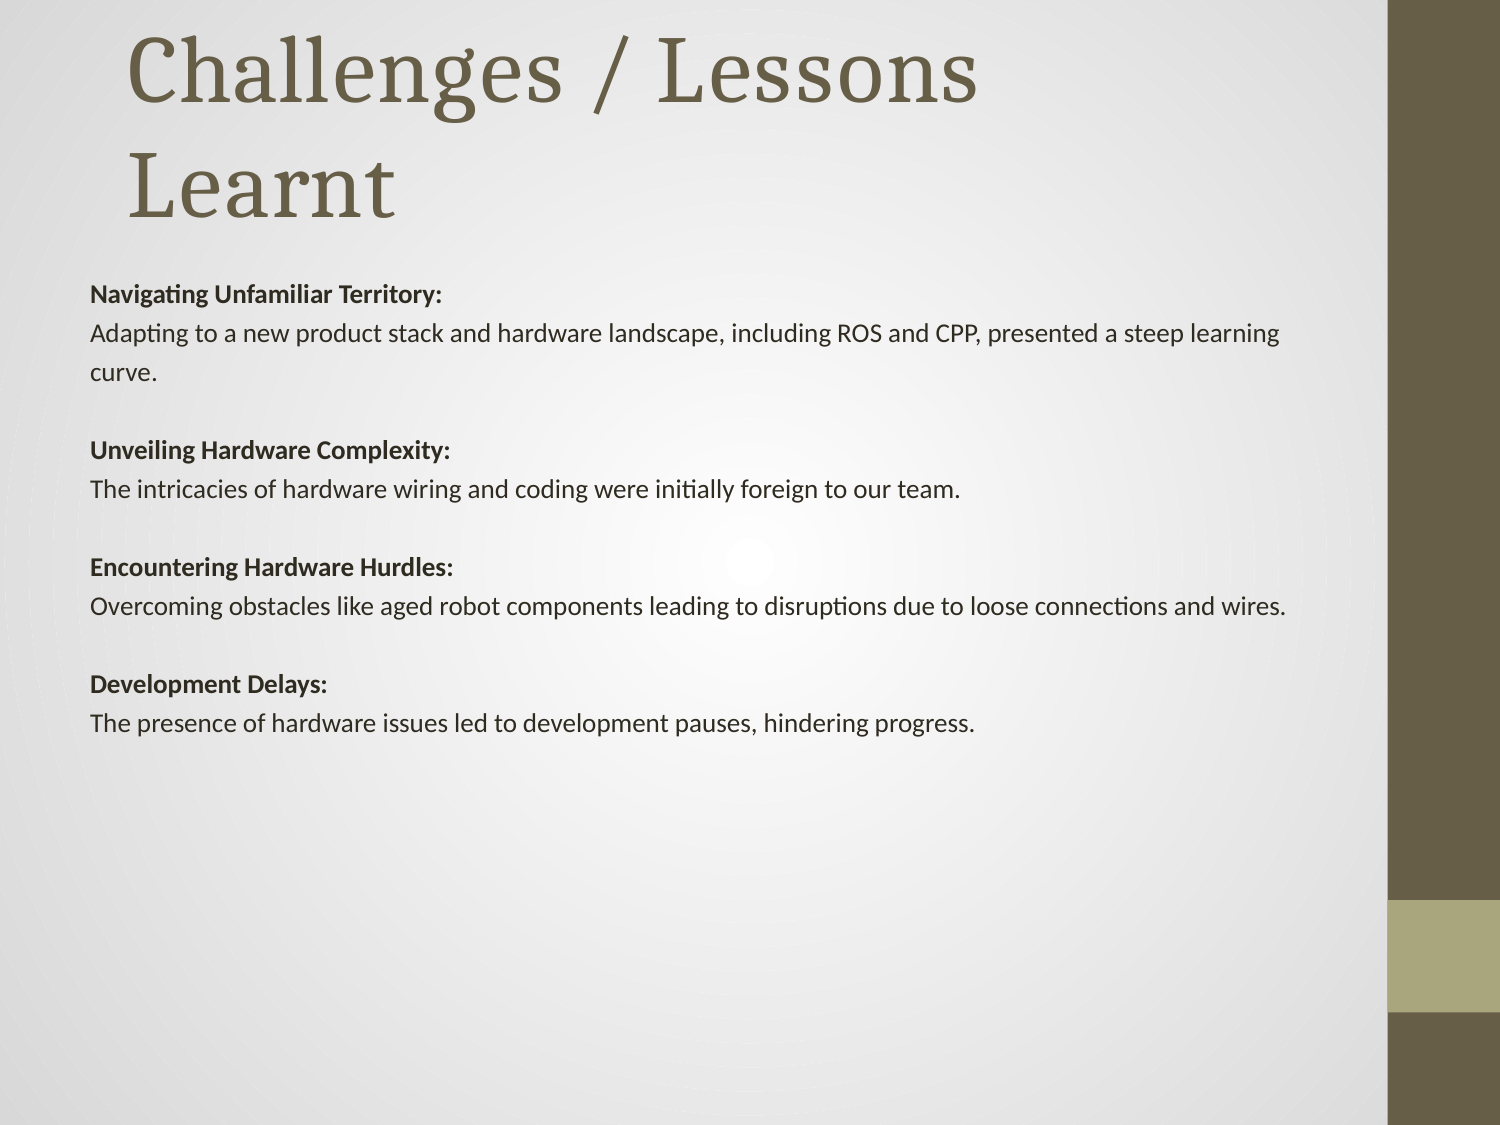

# Challenges / Lessons Learnt
Navigating Unfamiliar Territory:
Adapting to a new product stack and hardware landscape, including ROS and CPP, presented a steep learning curve.

Unveiling Hardware Complexity:
The intricacies of hardware wiring and coding were initially foreign to our team.

Encountering Hardware Hurdles:
Overcoming obstacles like aged robot components leading to disruptions due to loose connections and wires.

Development Delays:
The presence of hardware issues led to development pauses, hindering progress.